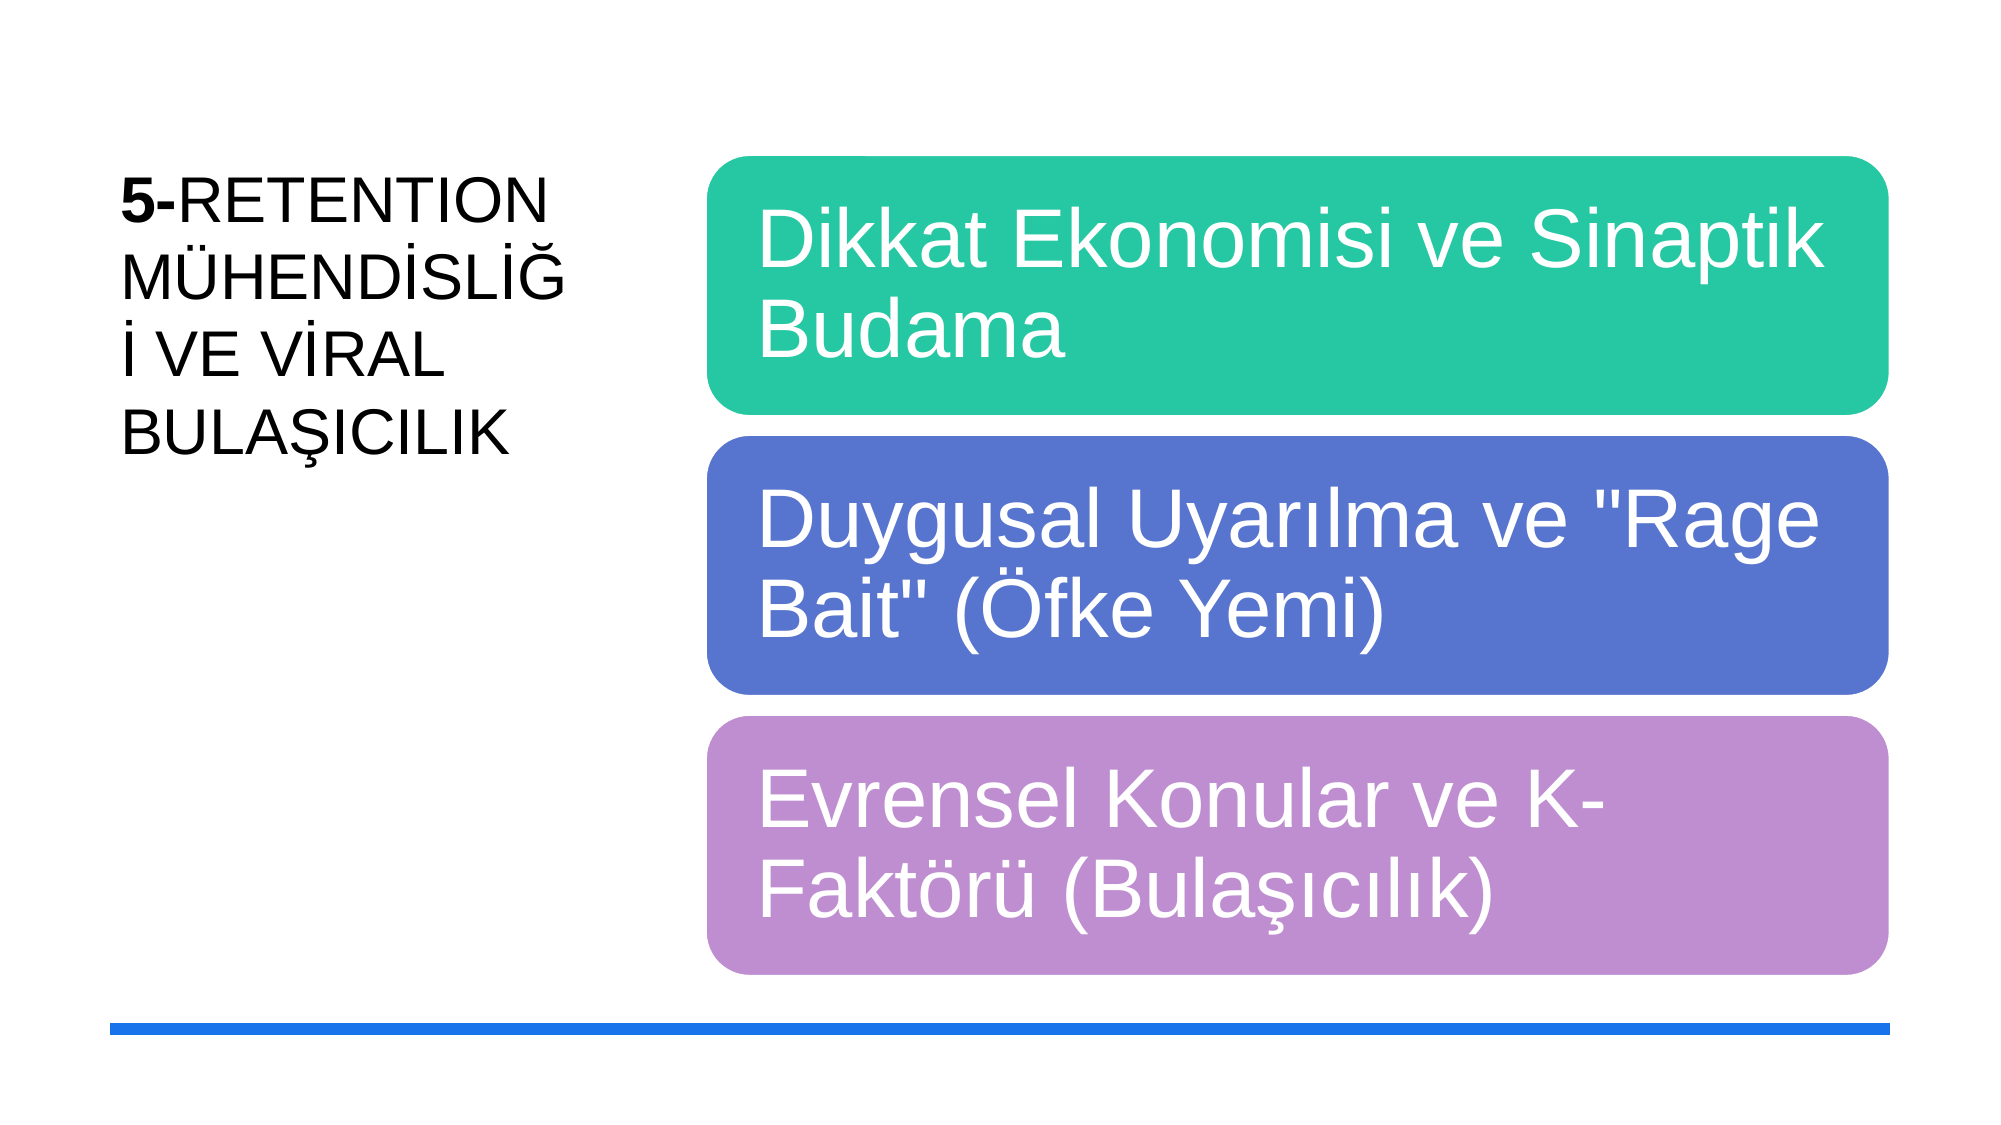

Dikkat Ekonomisi ve Sinaptik Budama
Duygusal Uyarılma ve "Rage Bait" (Öfke Yemi)
Evrensel Konular ve K-Faktörü (Bulaşıcılık)
# 5-RETENTION MÜHENDİSLİĞİ VE VİRAL BULAŞICILIK